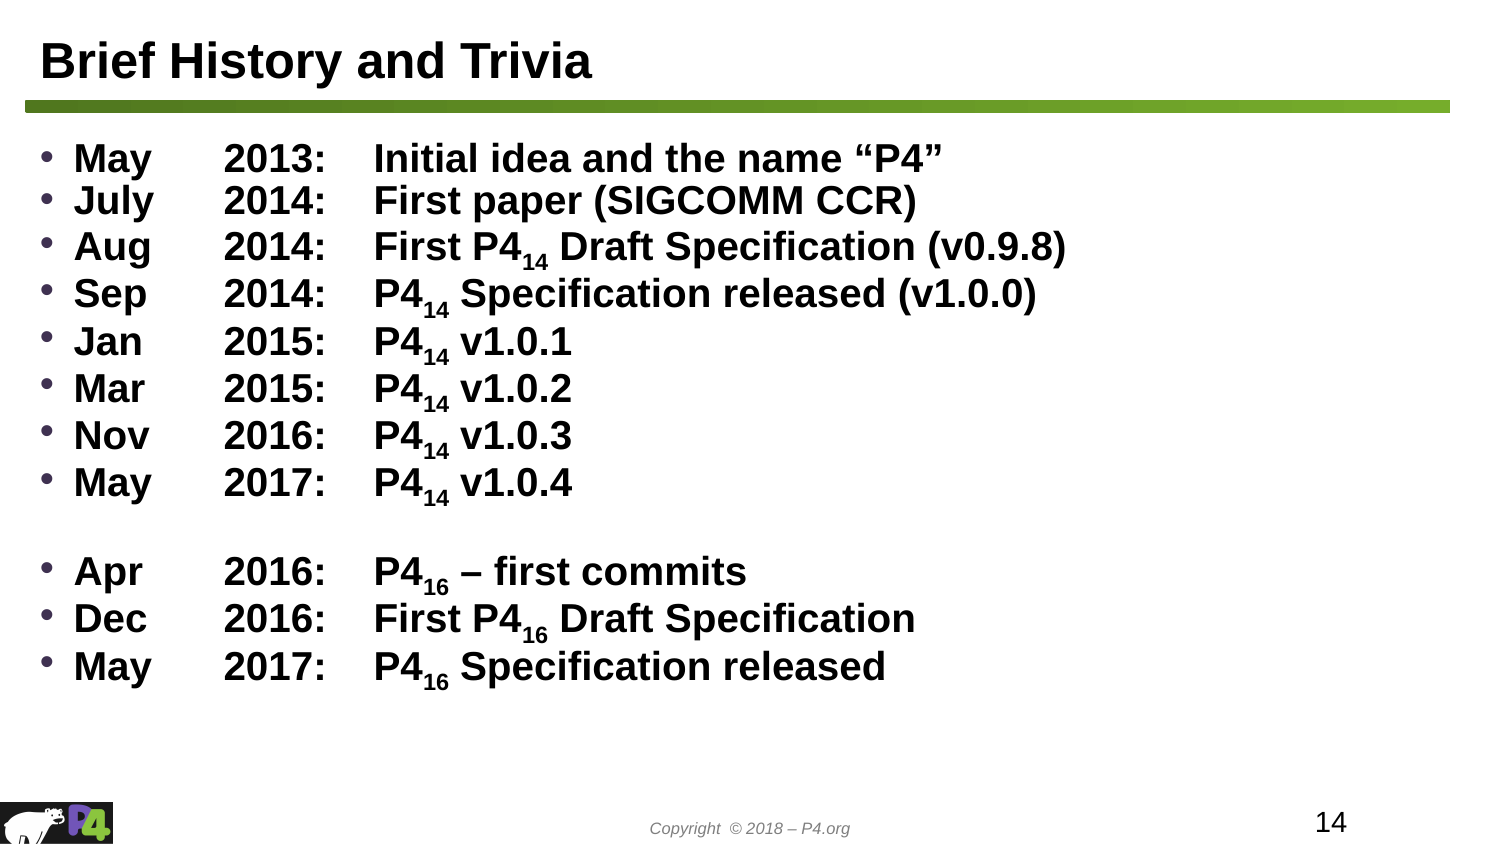

# Brief History and Trivia
May	2013:	Initial idea and the name “P4”
July	2014:	First paper (SIGCOMM CCR)
Aug 	2014:	First P414 Draft Specification (v0.9.8)
Sep	2014:	P414 Specification released (v1.0.0)
Jan	2015:	P414 v1.0.1
Mar	2015:	P414 v1.0.2
Nov	2016:	P414 v1.0.3
May 	2017:	P414 v1.0.4

Apr	2016:	P416 – first commits
Dec	2016:	First P416 Draft Specification
May	2017:	P416 Specification released
14